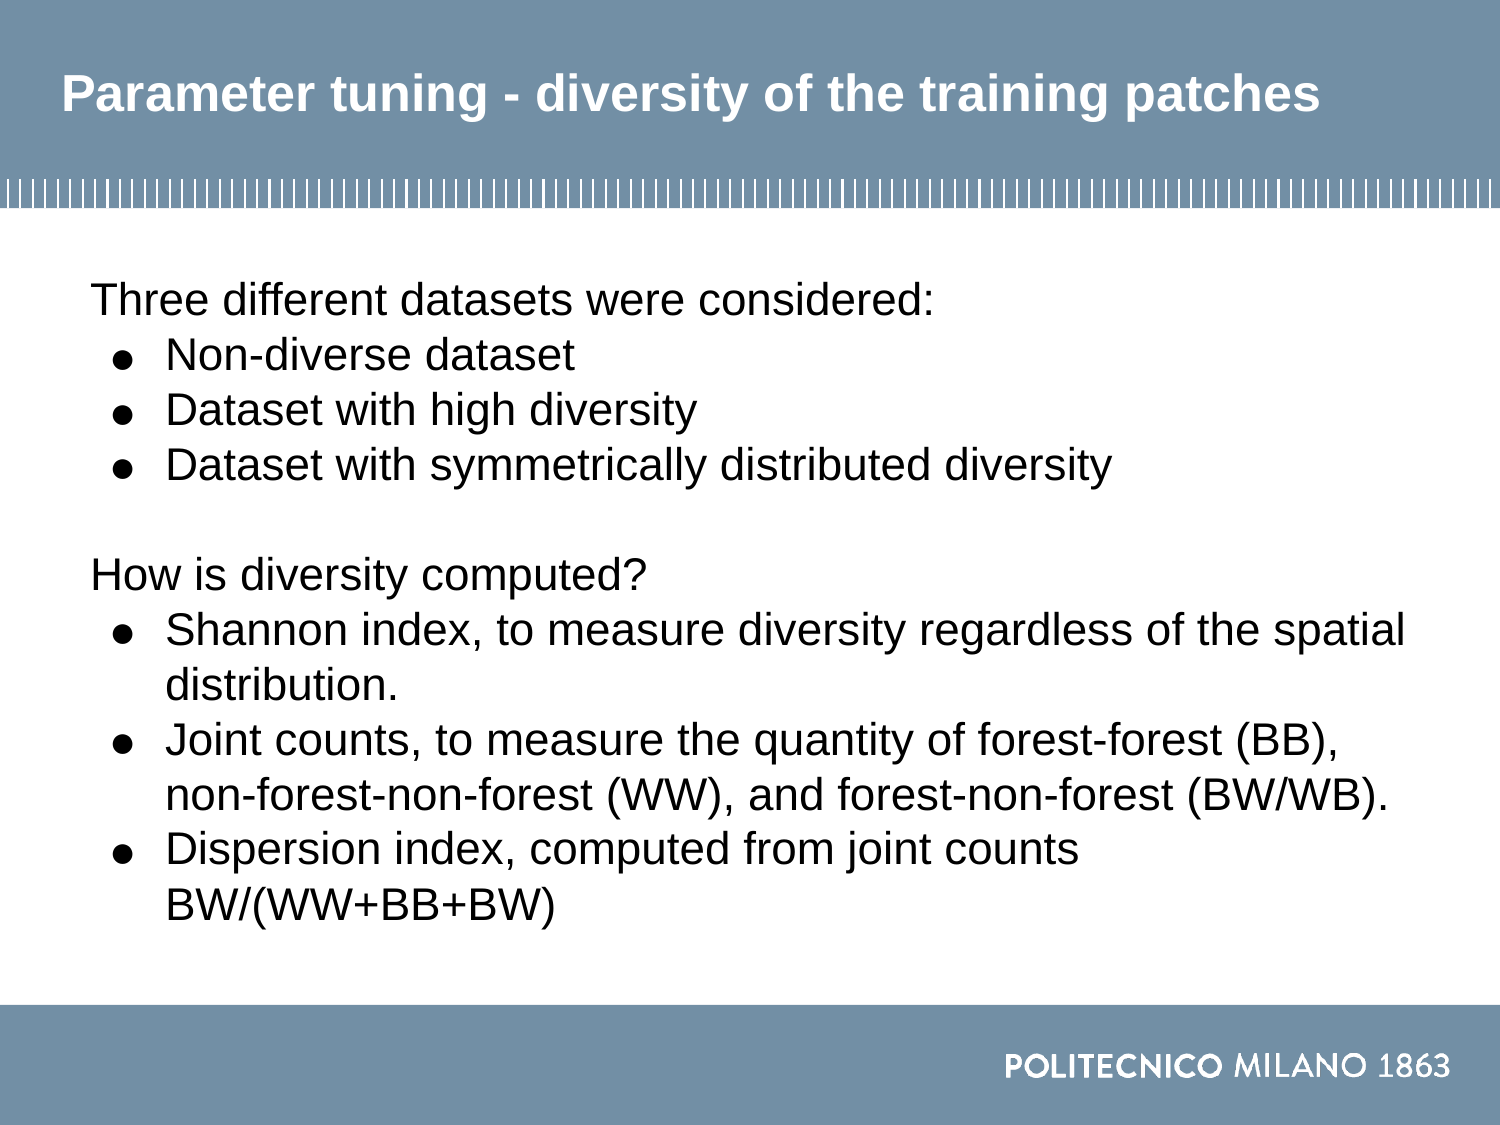

# Parameter tuning - diversity of the training patches
Three different datasets were considered:
Non-diverse dataset
Dataset with high diversity
Dataset with symmetrically distributed diversity

How is diversity computed?
Shannon index, to measure diversity regardless of the spatial distribution.
Joint counts, to measure the quantity of forest-forest (BB), non-forest-non-forest (WW), and forest-non-forest (BW/WB).
Dispersion index, computed from joint counts BW/(WW+BB+BW)